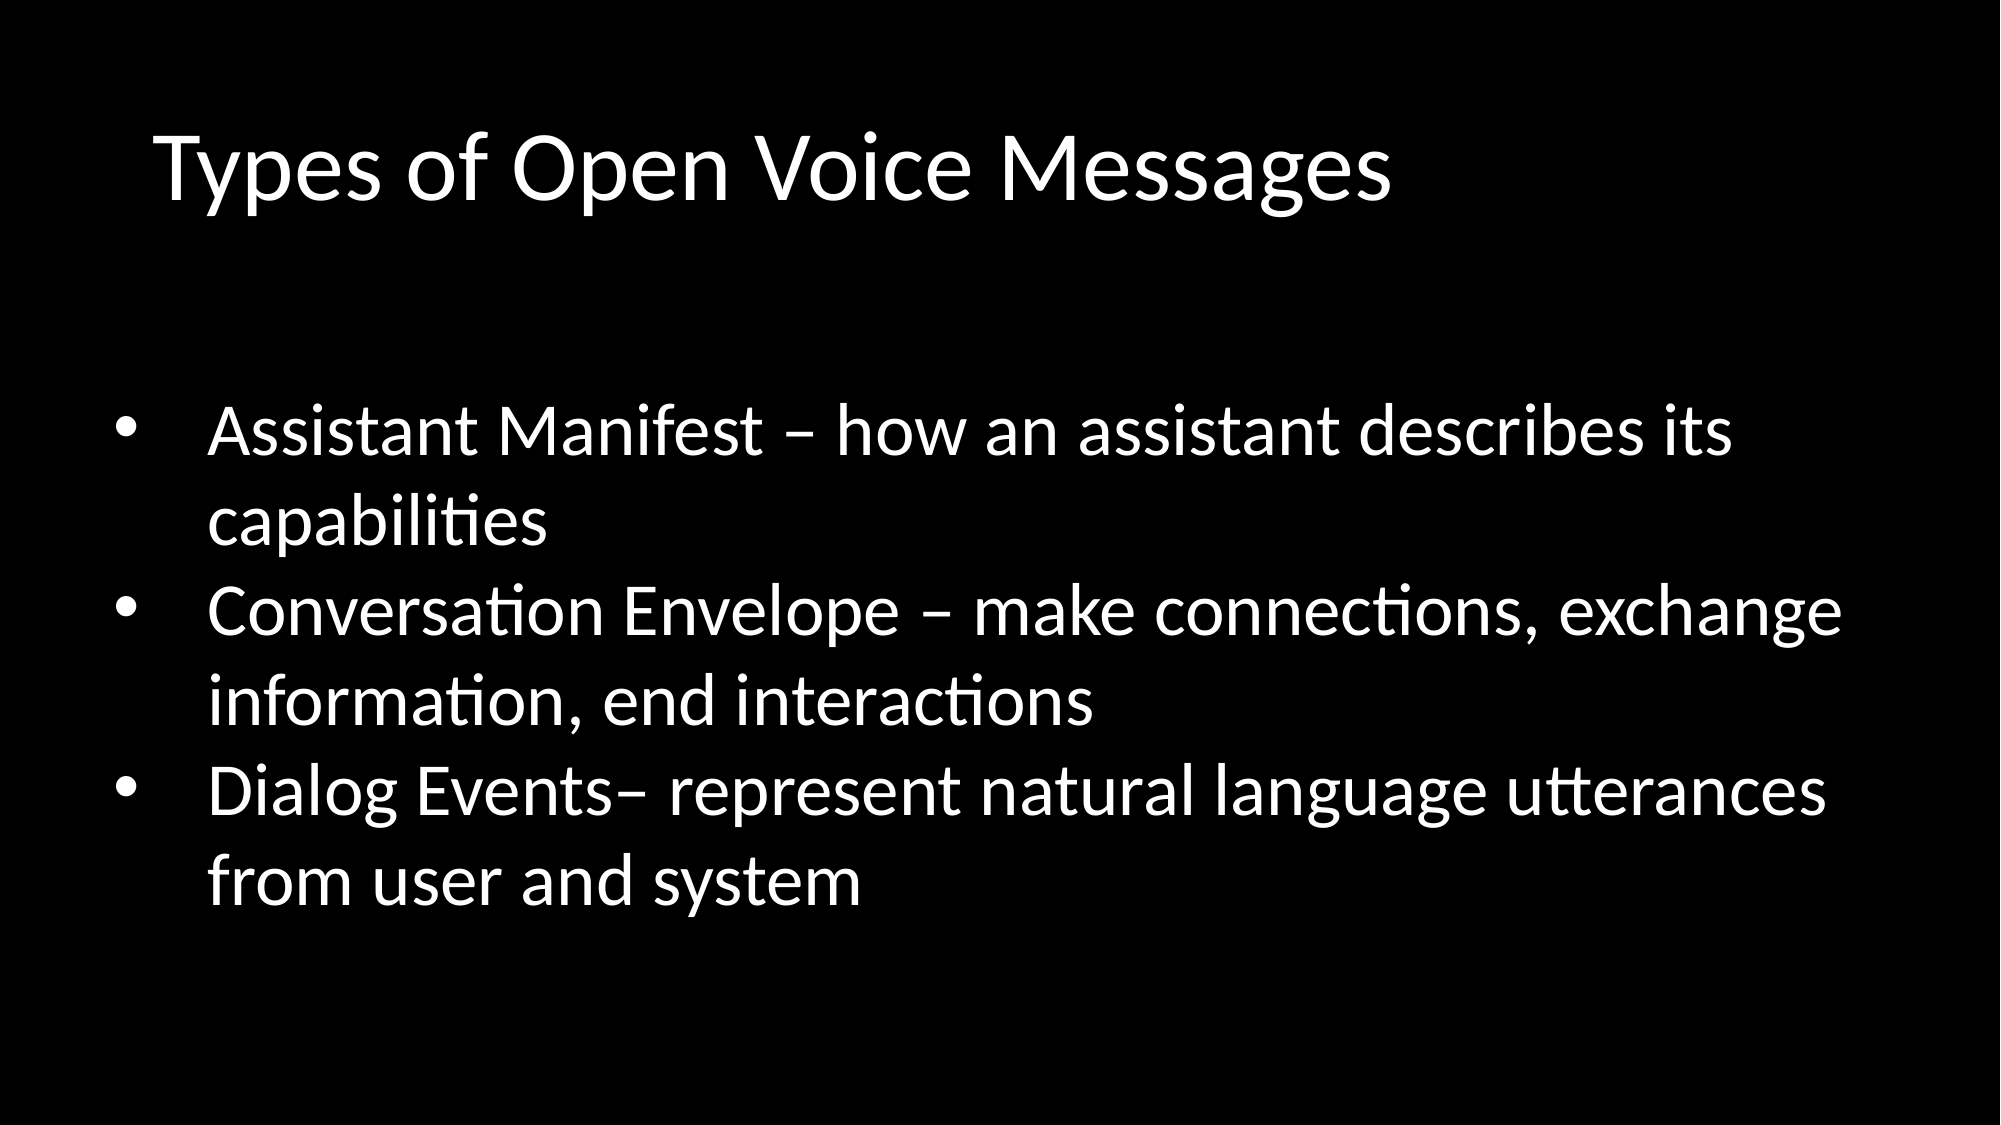

# Types of Open Voice Messages
Assistant Manifest – how an assistant describes its capabilities
Conversation Envelope – make connections, exchange information, end interactions
Dialog Events– represent natural language utterances from user and system